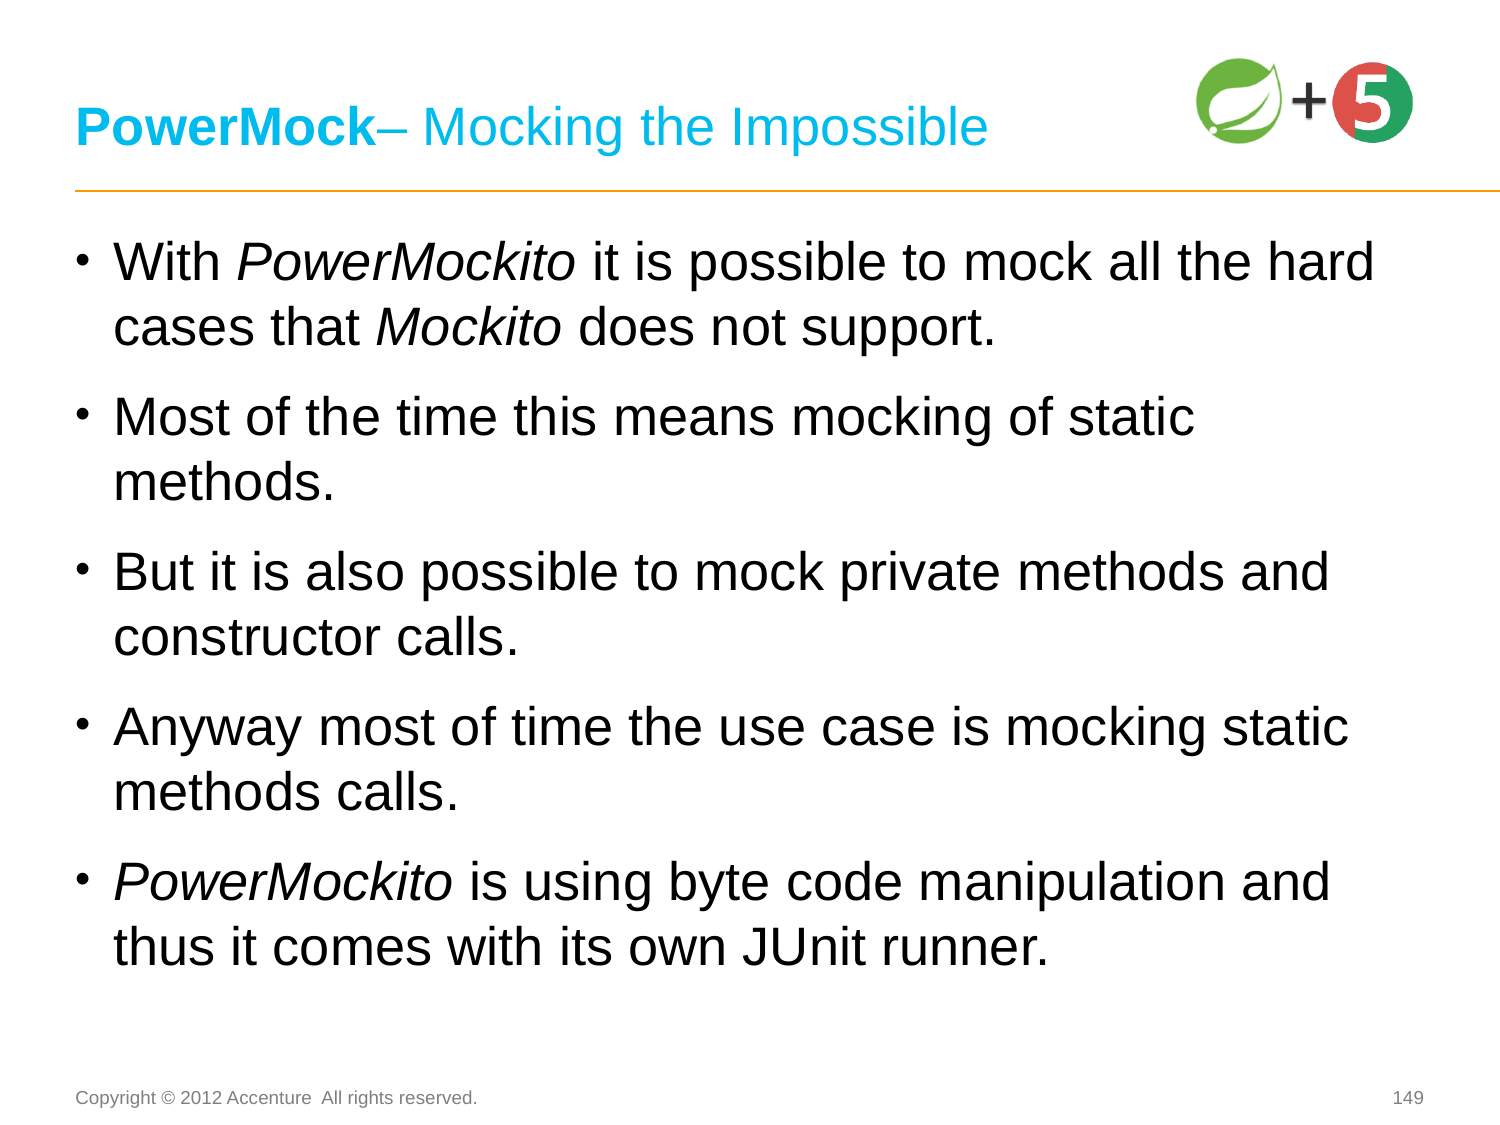

# PowerMock– Mocking the Impossible
With PowerMockito it is possible to mock all the hard cases that Mockito does not support.
Most of the time this means mocking of static methods.
But it is also possible to mock private methods and constructor calls.
Anyway most of time the use case is mocking static methods calls.
PowerMockito is using byte code manipulation and thus it comes with its own JUnit runner.